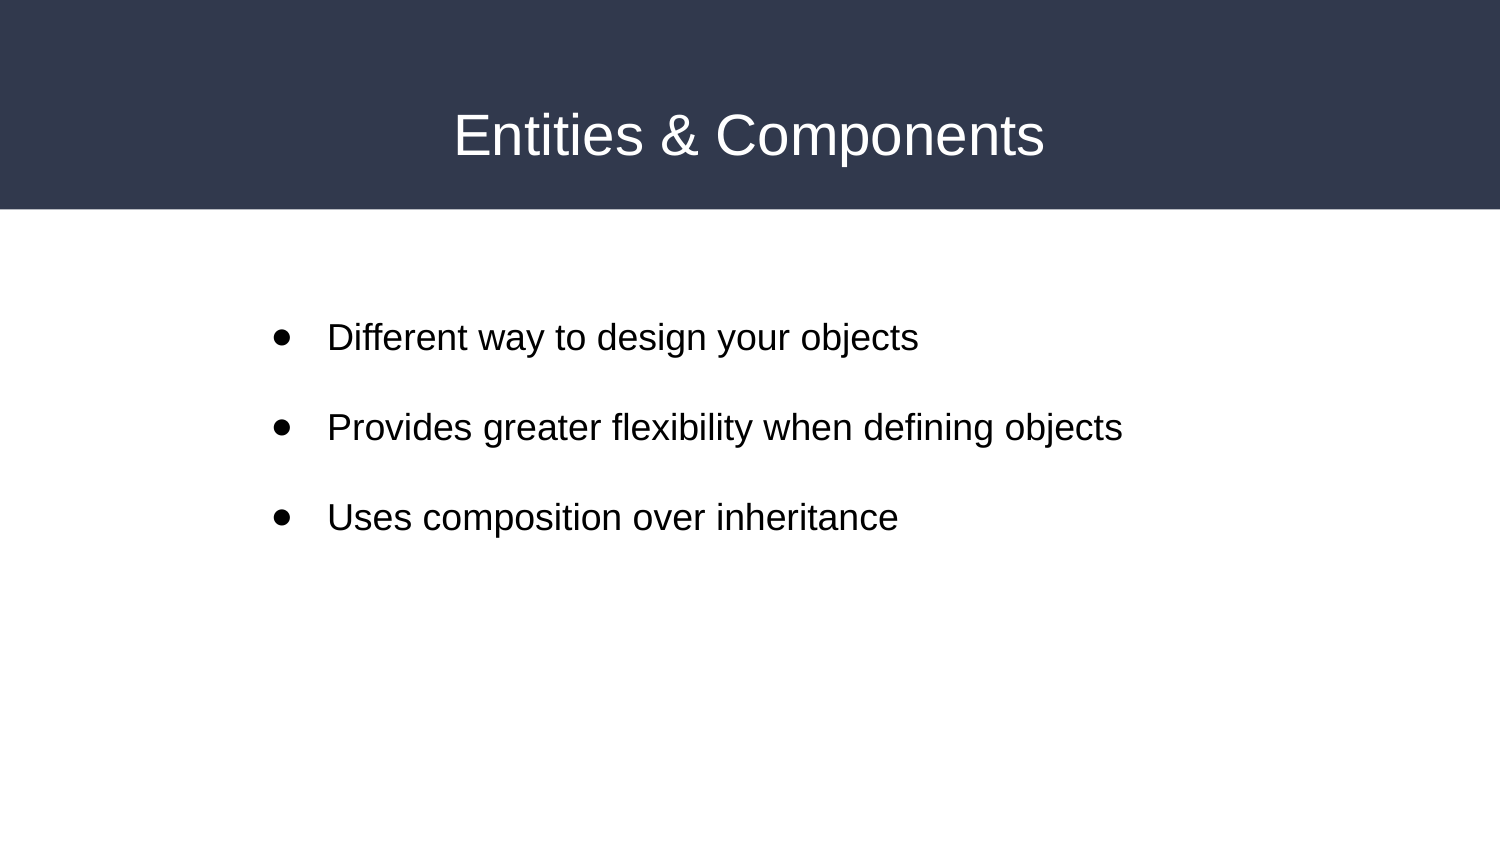

# Entities & Components
Different way to design your objects
Provides greater flexibility when defining objects
Uses composition over inheritance